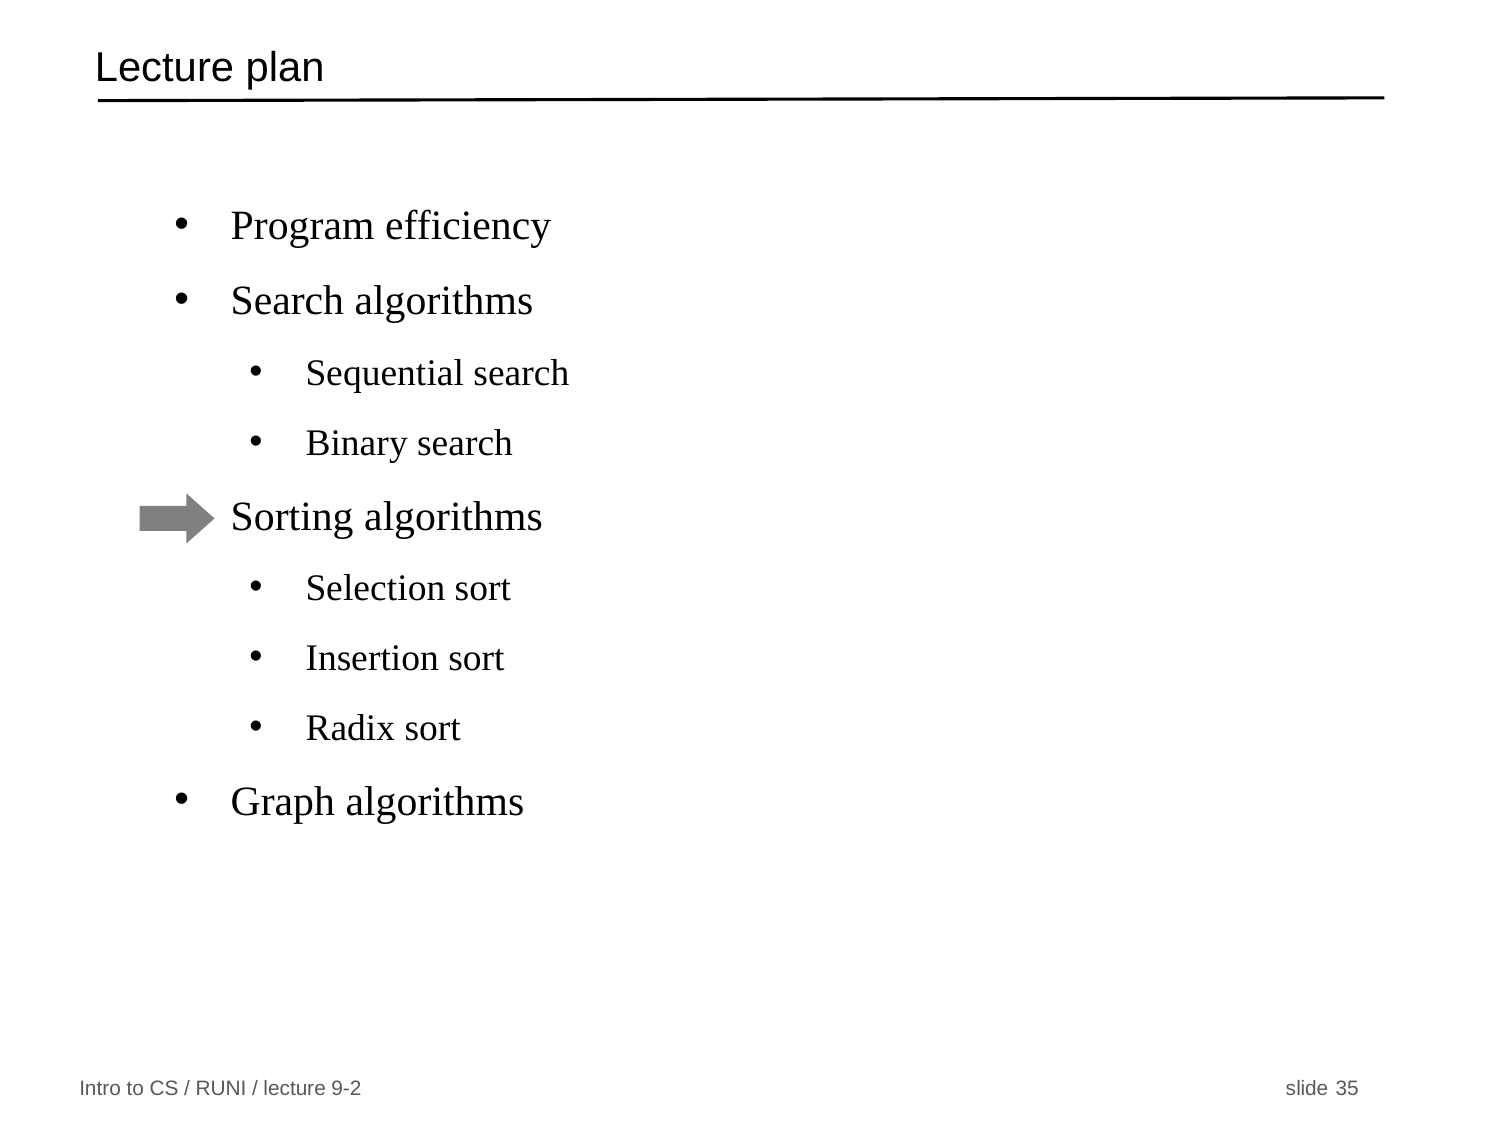

# Lecture plan
Program efficiency
Search algorithms
Sequential search
Binary search
Sorting algorithms
Selection sort
Insertion sort
Radix sort
Graph algorithms